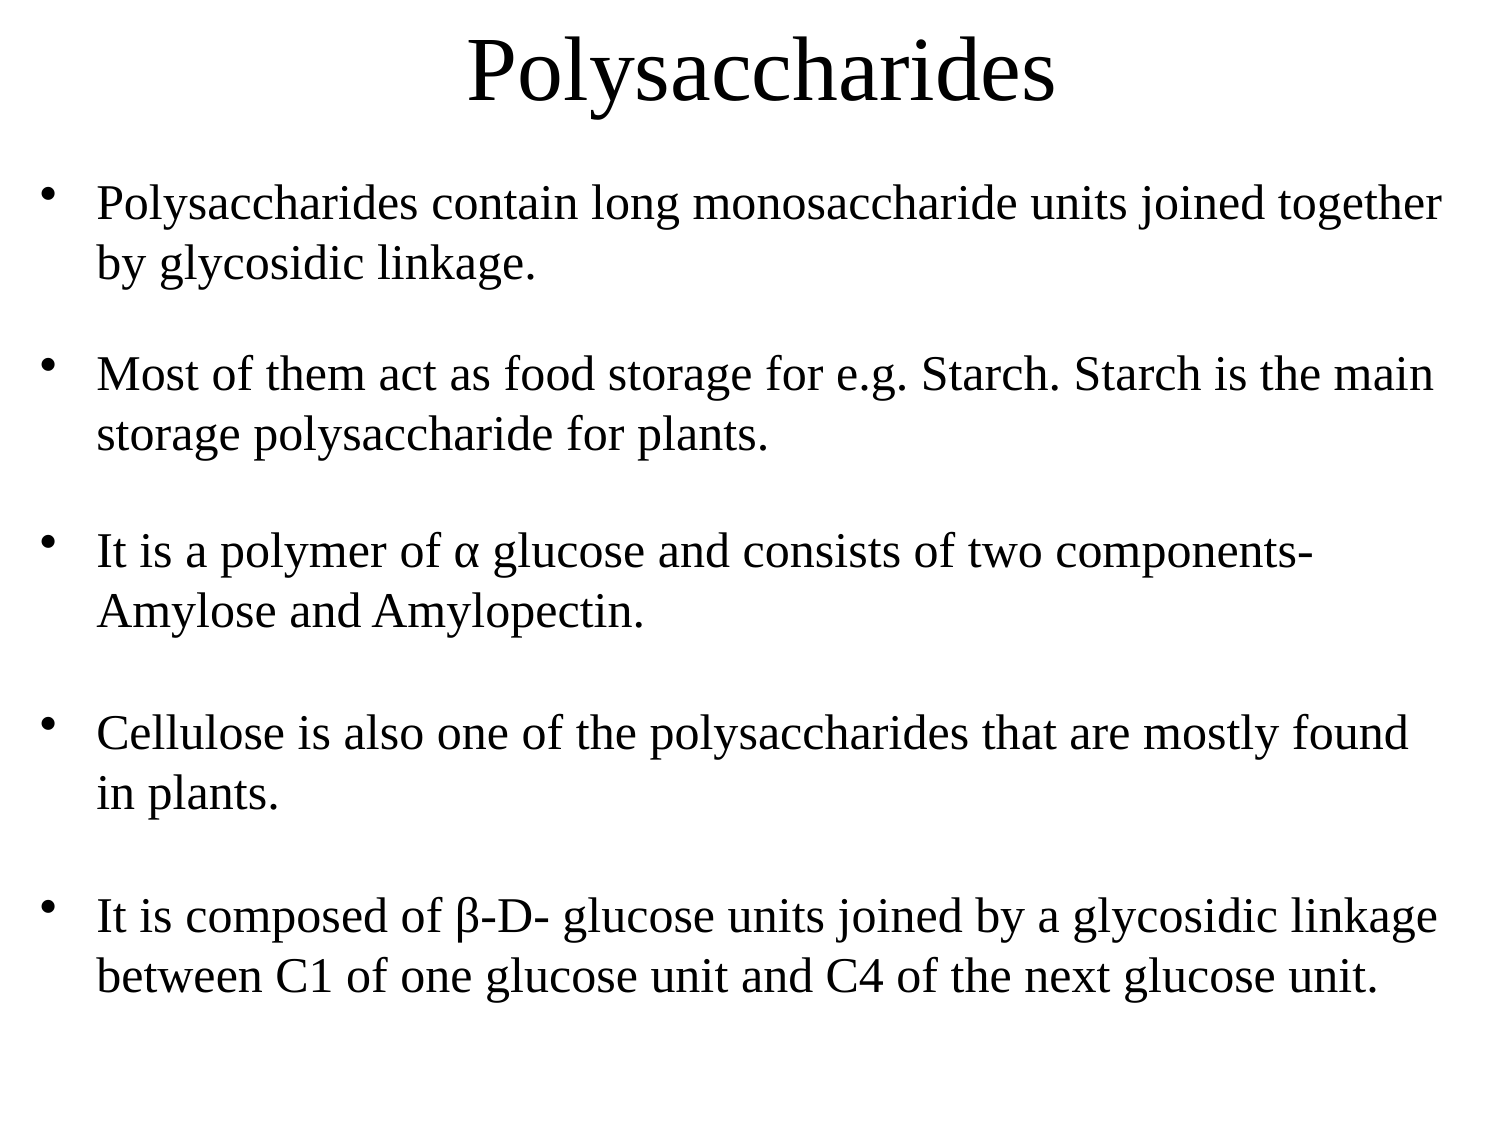

# Polysaccharides
Polysaccharides contain long monosaccharide units joined together by glycosidic linkage.

Most of them act as food storage for e.g. Starch. Starch is the main storage polysaccharide for plants.

It is a polymer of α glucose and consists of two components-Amylose and Amylopectin.

Cellulose is also one of the polysaccharides that are mostly found in plants.

It is composed of β-D- glucose units joined by a glycosidic linkage between C1 of one glucose unit and C4 of the next glucose unit.